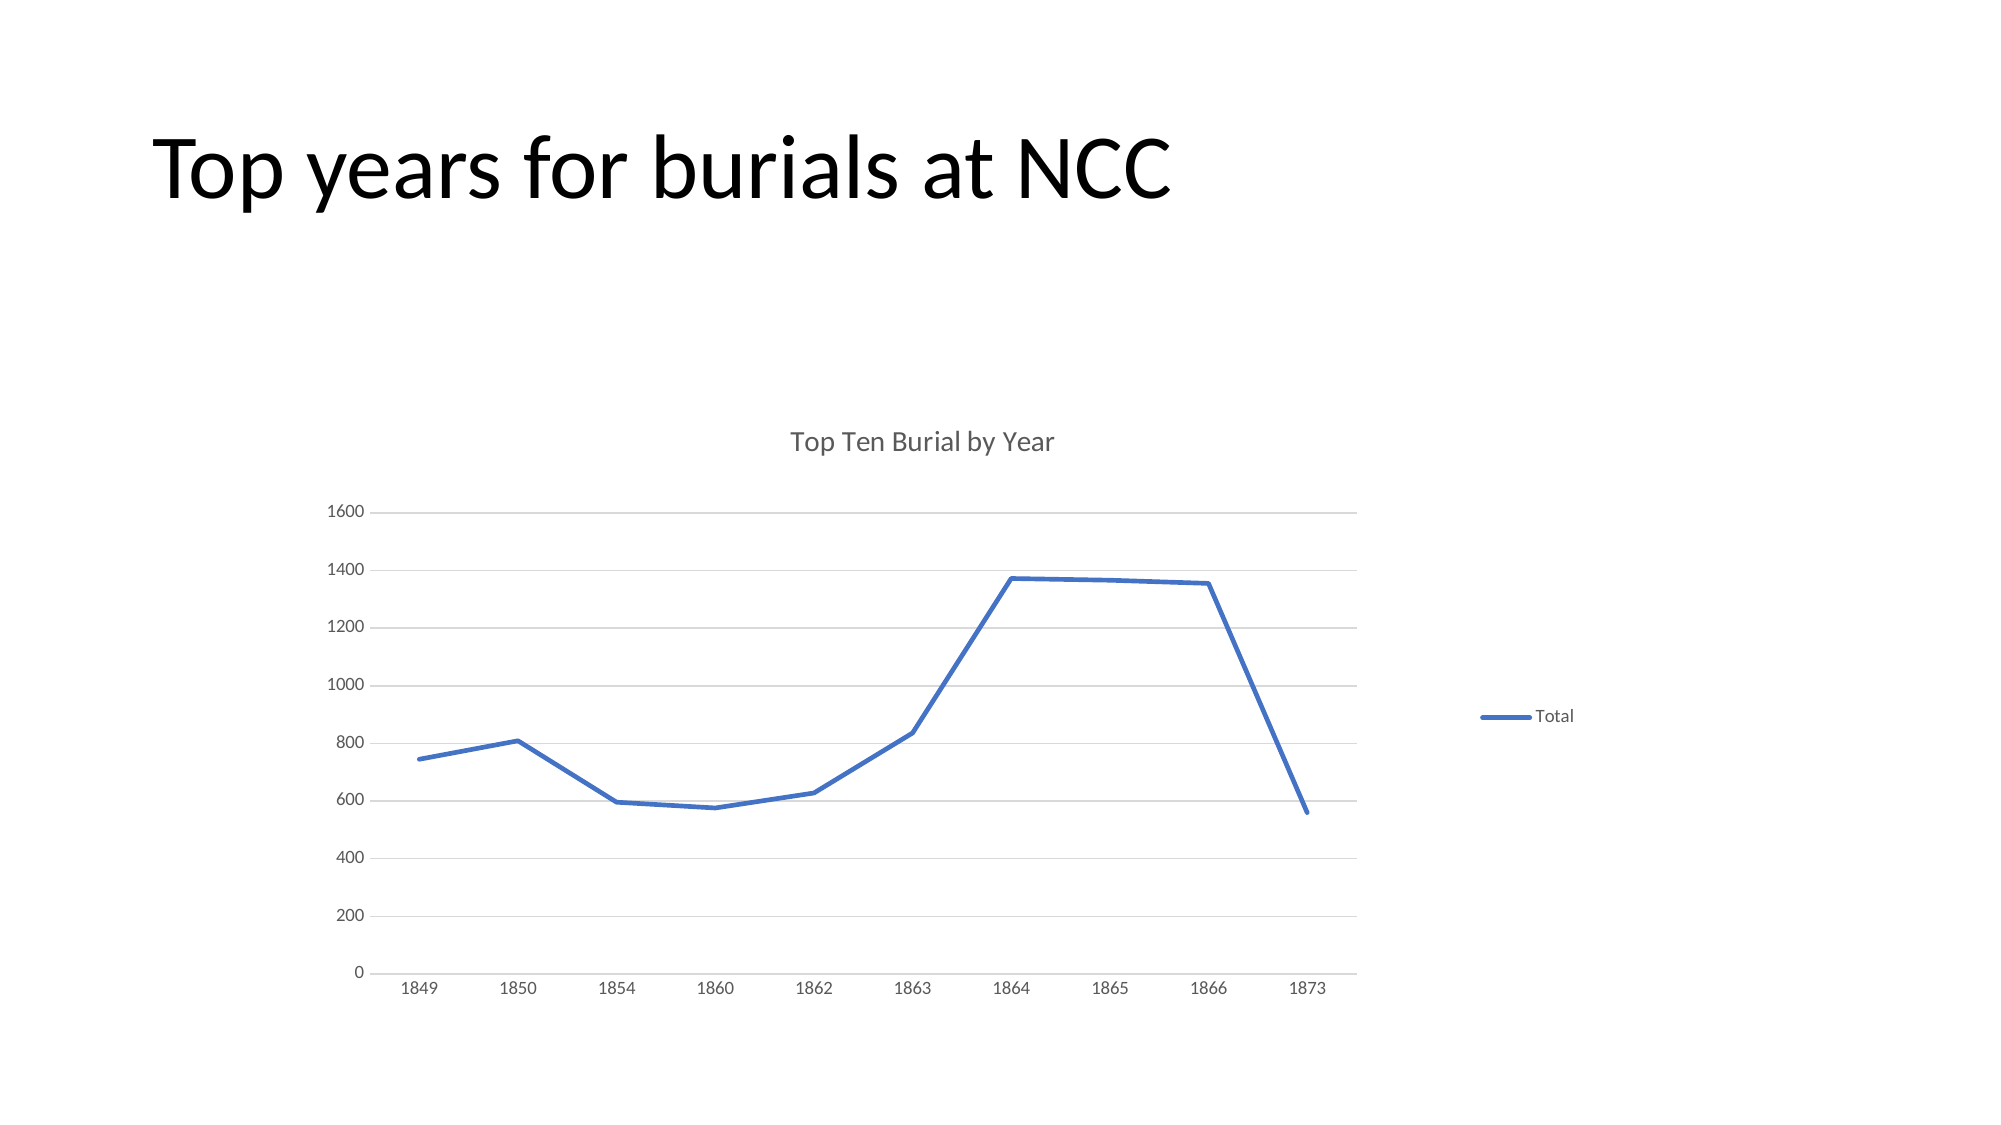

# Top years for burials at NCC

### Chart: Top Ten Burial by Year

| Category | Total |
|---|---|
| 1849 | 745.0 |
| 1850 | 809.0 |
| 1854 | 596.0 |
| 1860 | 576.0 |
| 1862 | 628.0 |
| 1863 | 836.0 |
| 1864 | 1372.0 |
| 1865 | 1366.0 |
| 1866 | 1355.0 |
| 1873 | 560.0 |